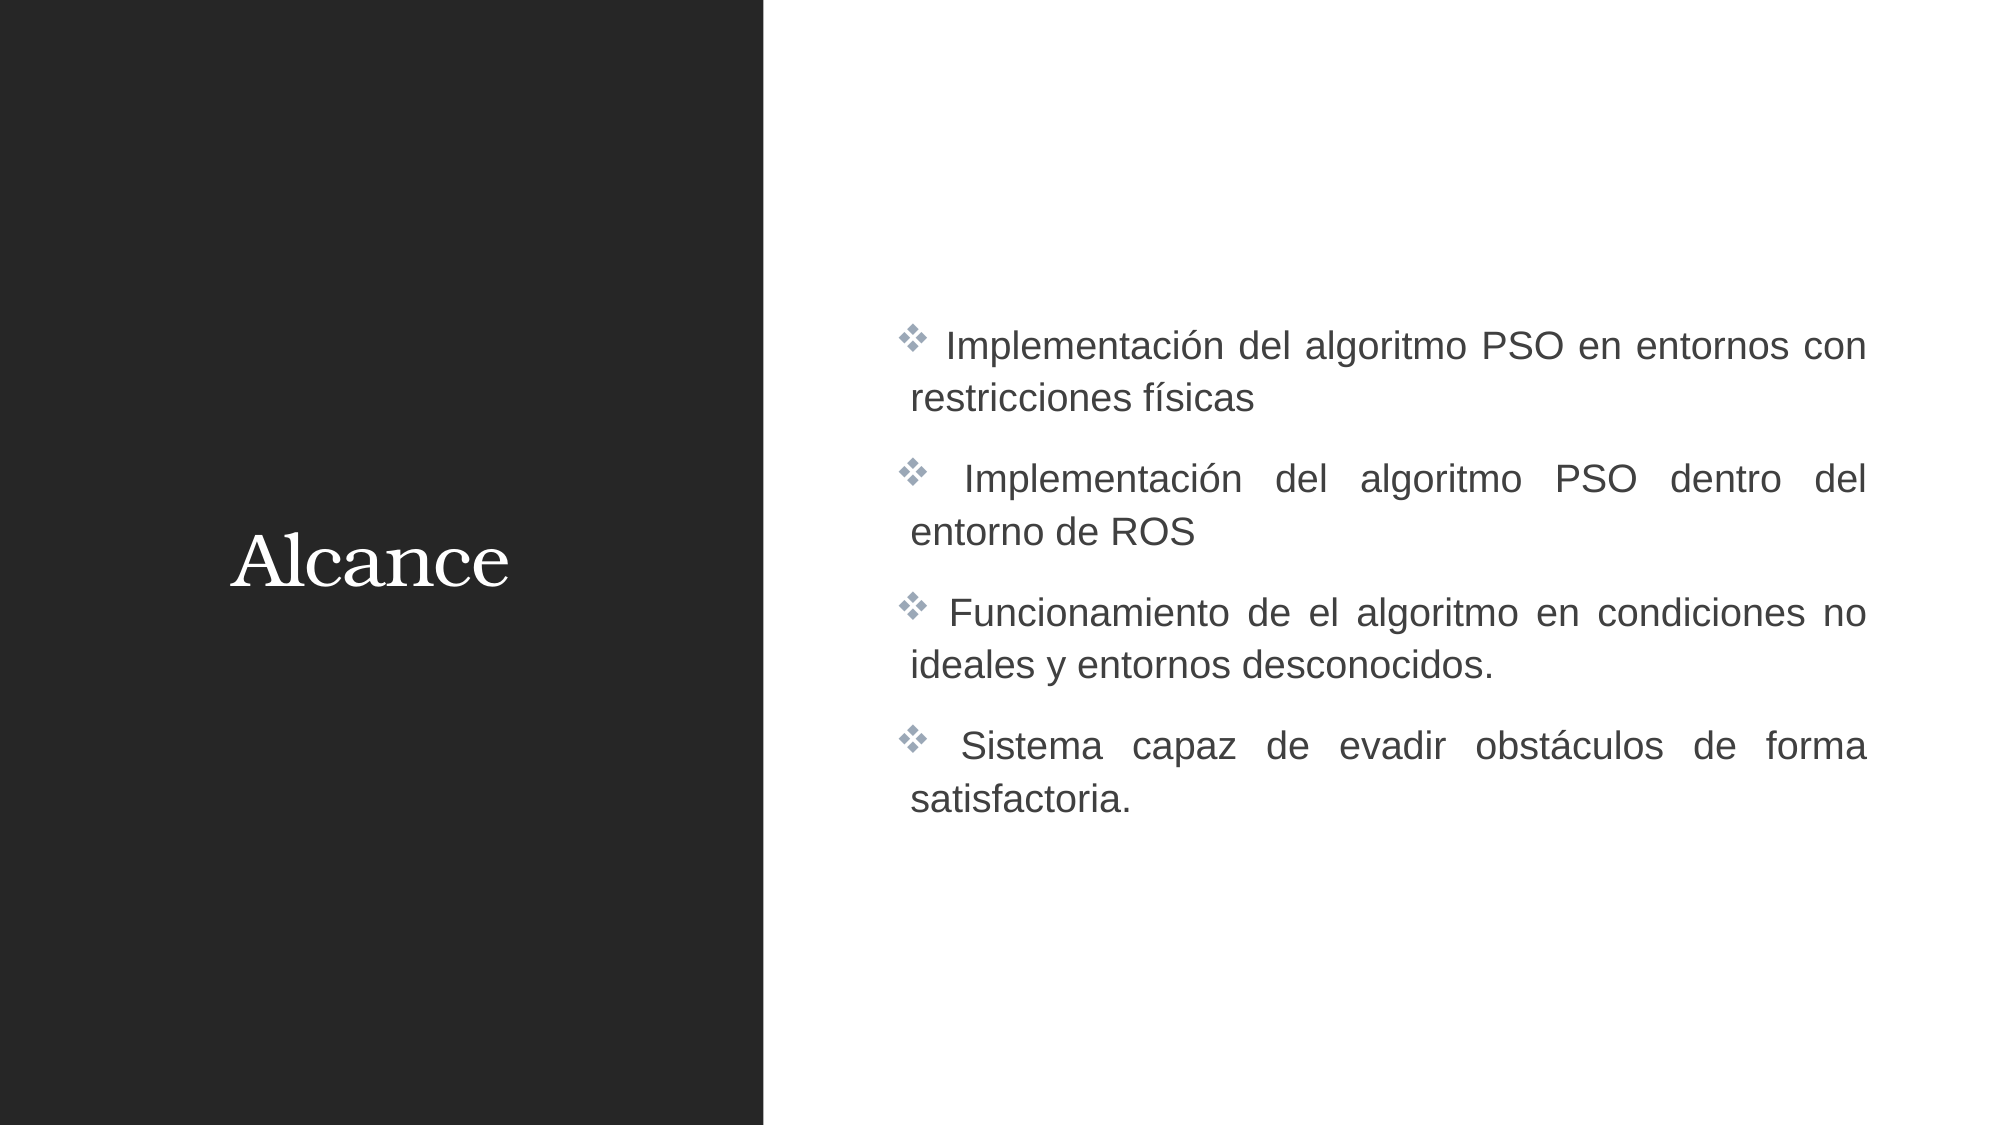

Implementación del algoritmo PSO en entornos con restricciones físicas
 Implementación del algoritmo PSO dentro del entorno de ROS
 Funcionamiento de el algoritmo en condiciones no ideales y entornos desconocidos.
 Sistema capaz de evadir obstáculos de forma satisfactoria.
# Alcance